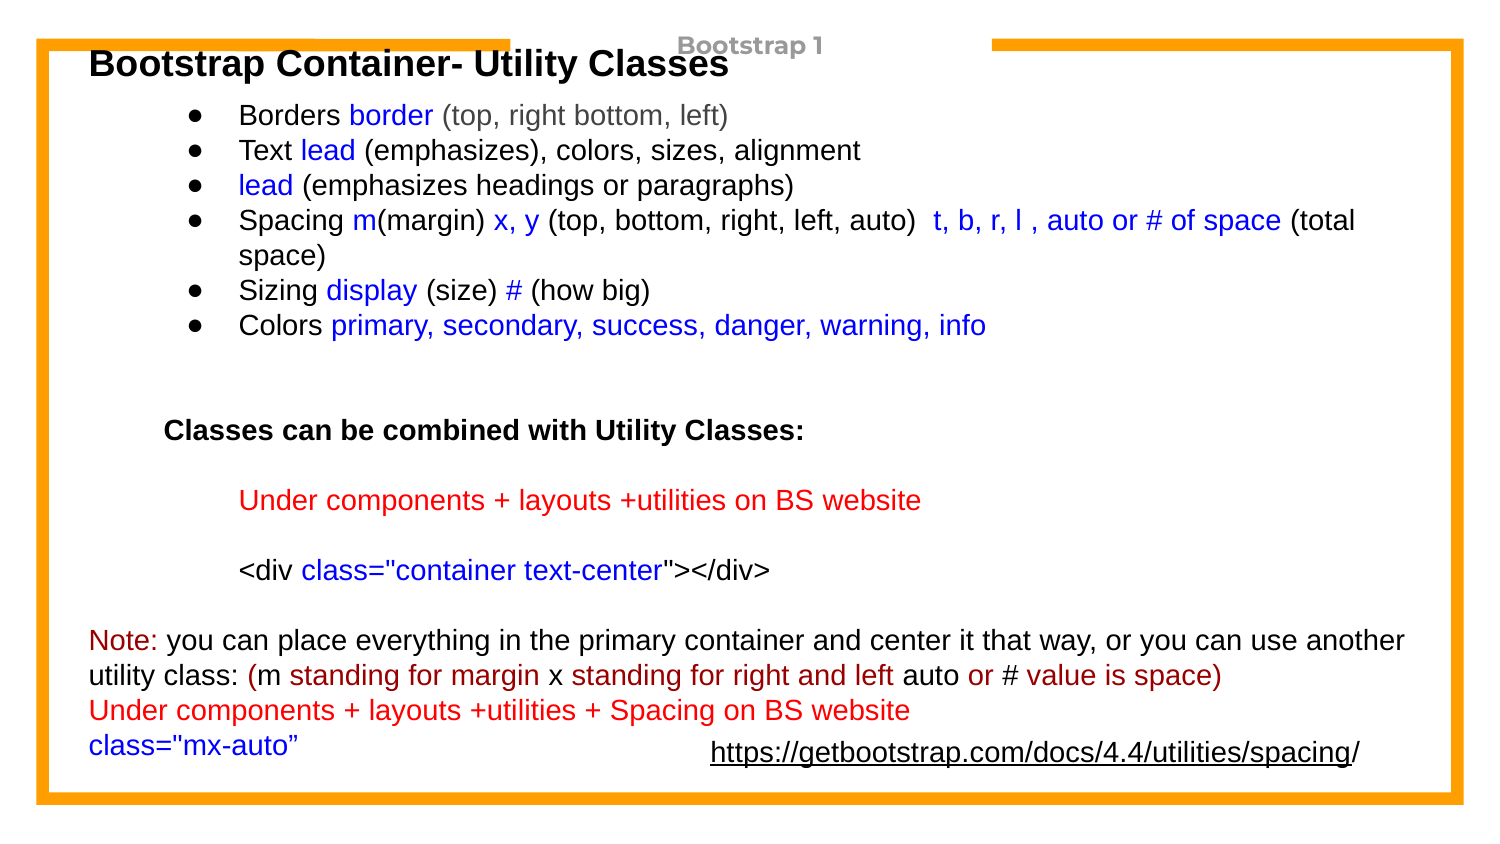

# Bootstrap 1
Bootstrap Container- Utility Classes
Borders border (top, right bottom, left)
Text lead (emphasizes), colors, sizes, alignment
lead (emphasizes headings or paragraphs)
Spacing m(margin) x, y (top, bottom, right, left, auto)  t, b, r, l , auto or # of space (total space)
Sizing display (size) # (how big)
Colors primary, secondary, success, danger, warning, info

Classes can be combined with Utility Classes:

Under components + layouts +utilities on BS website

<div class="container text-center"></div>

Note: you can place everything in the primary container and center it that way, or you can use another utility class: (m standing for margin x standing for right and left auto or # value is space)
Under components + layouts +utilities + Spacing on BS website
class="mx-auto”

https://getbootstrap.com/docs/4.4/utilities/spacing/